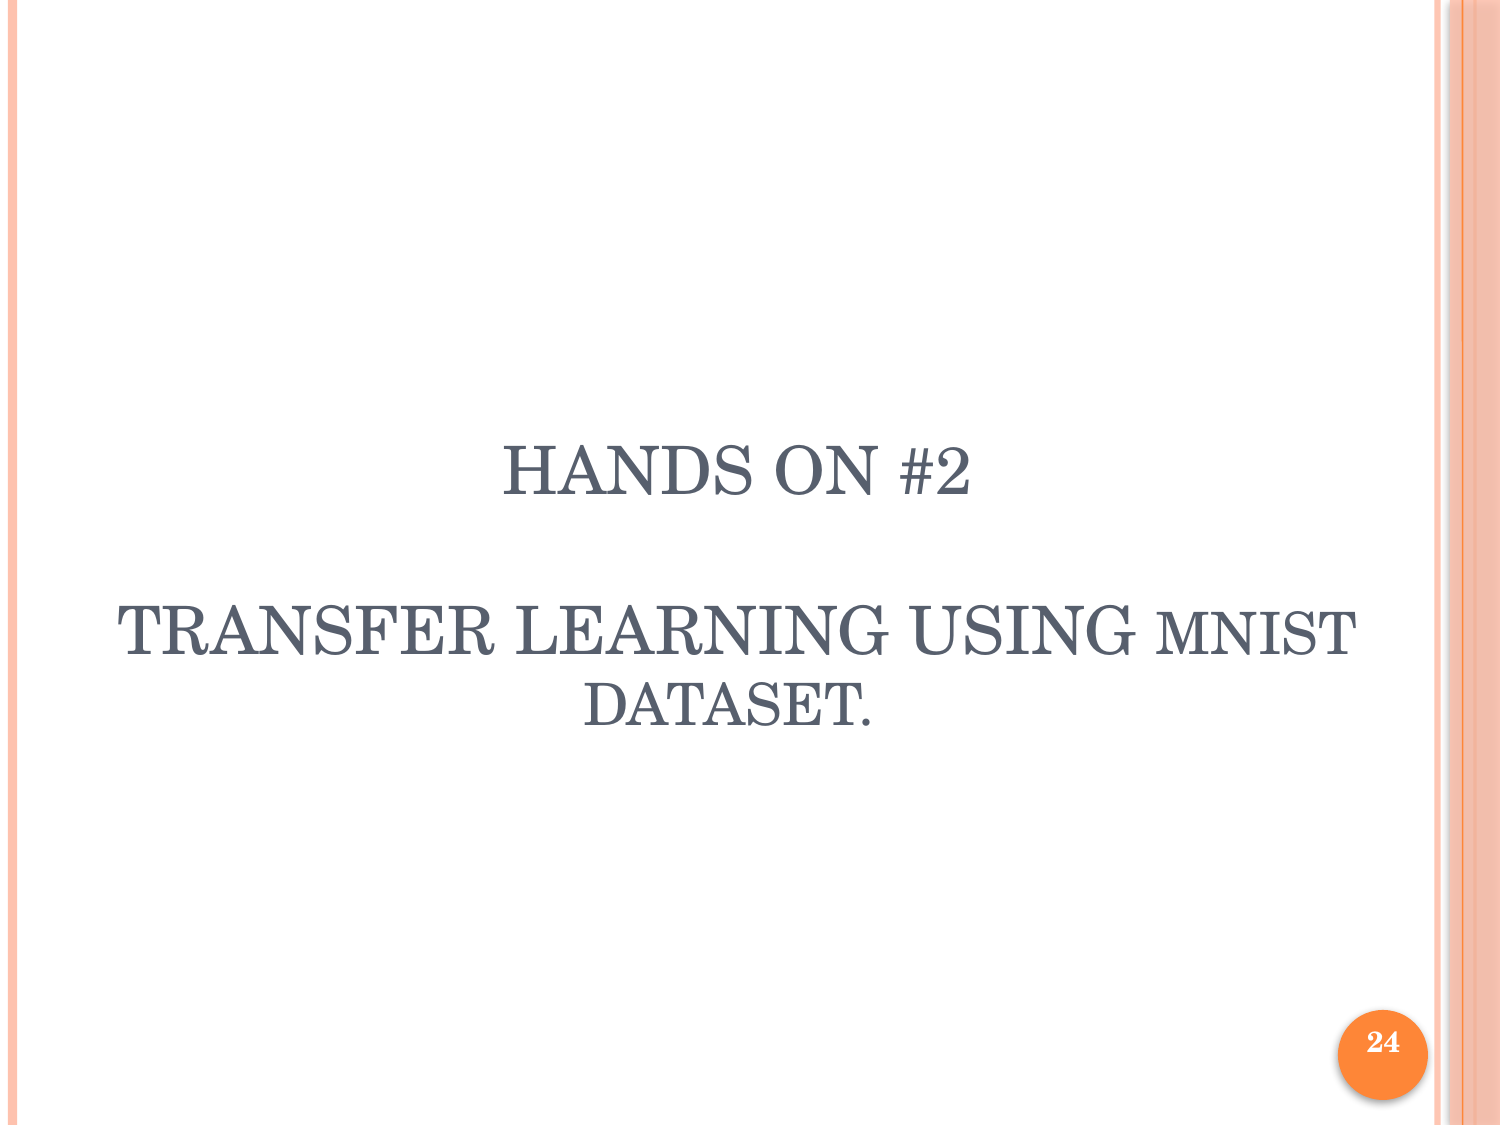

# Hands On #2 Transfer Learning using MNIST dataset.
24